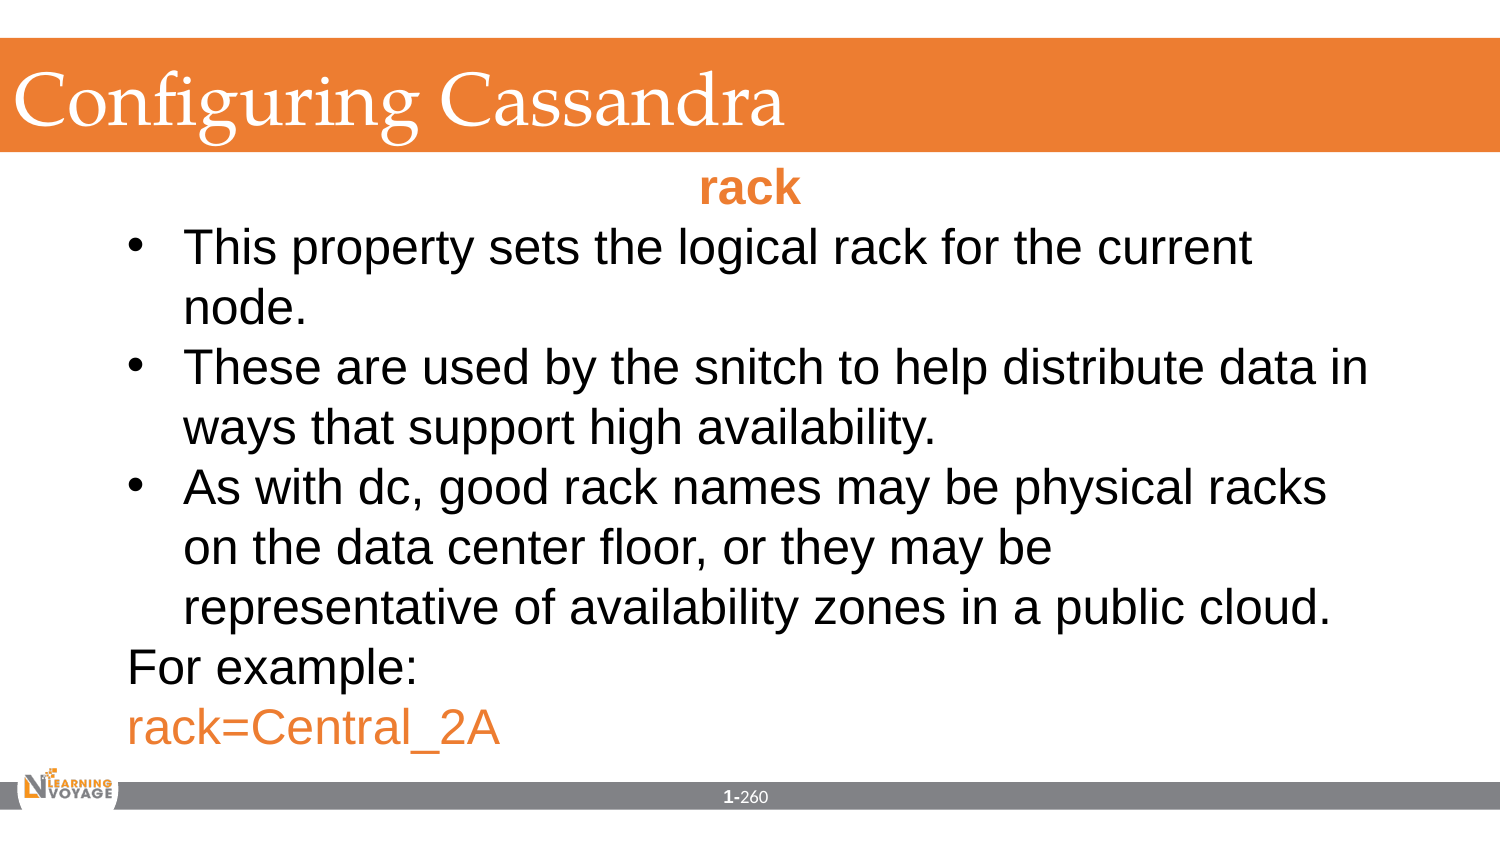

Configuring Cassandra
rack
This property sets the logical rack for the current node.
These are used by the snitch to help distribute data in ways that support high availability.
As with dc, good rack names may be physical racks on the data center floor, or they may be representative of availability zones in a public cloud.
For example:
rack=Central_2A
1-260